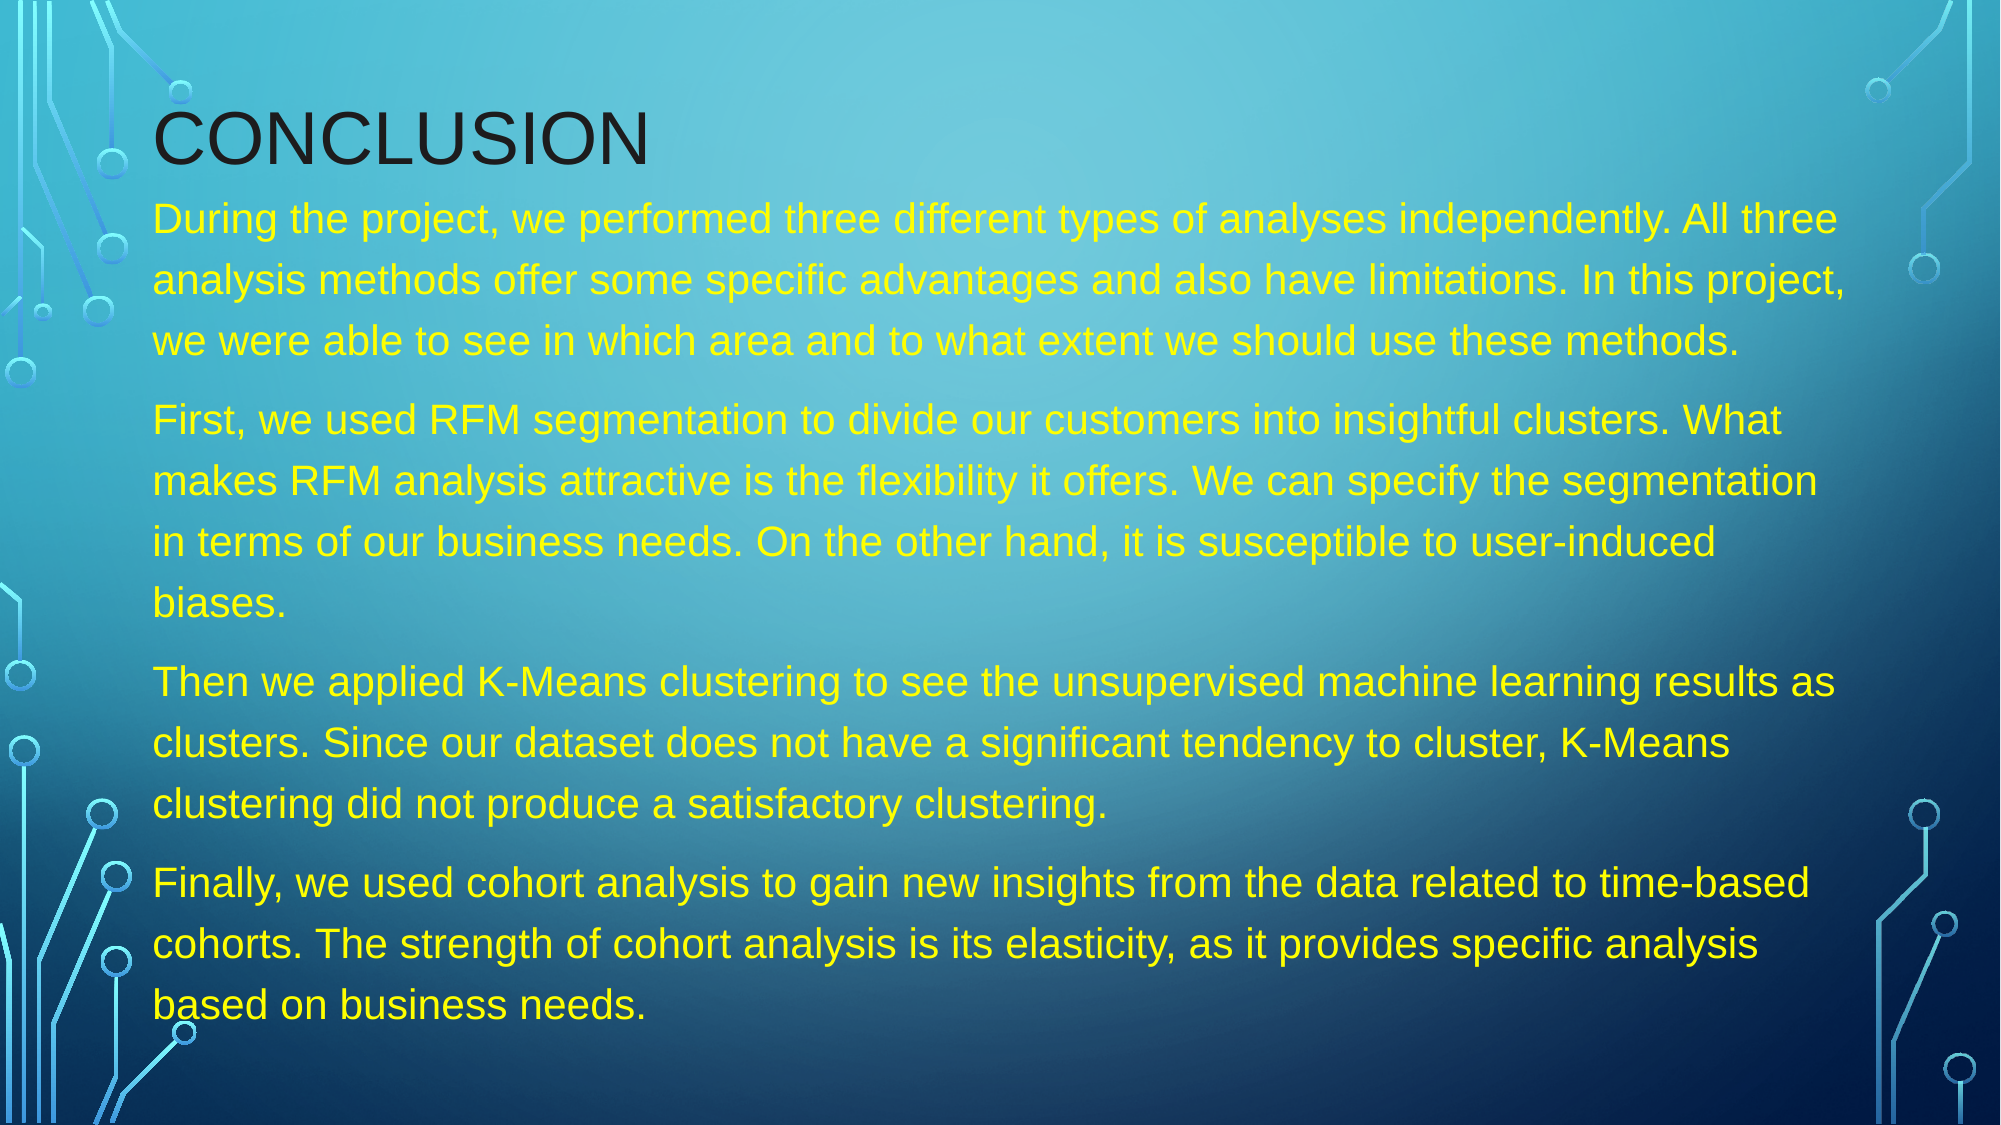

# CONCLUSION
During the project, we performed three different types of analyses independently. All three analysis methods offer some specific advantages and also have limitations. In this project, we were able to see in which area and to what extent we should use these methods.
First, we used RFM segmentation to divide our customers into insightful clusters. What makes RFM analysis attractive is the flexibility it offers. We can specify the segmentation in terms of our business needs. On the other hand, it is susceptible to user-induced biases.
Then we applied K-Means clustering to see the unsupervised machine learning results as clusters. Since our dataset does not have a significant tendency to cluster, K-Means clustering did not produce a satisfactory clustering.
Finally, we used cohort analysis to gain new insights from the data related to time-based cohorts. The strength of cohort analysis is its elasticity, as it provides specific analysis based on business needs.